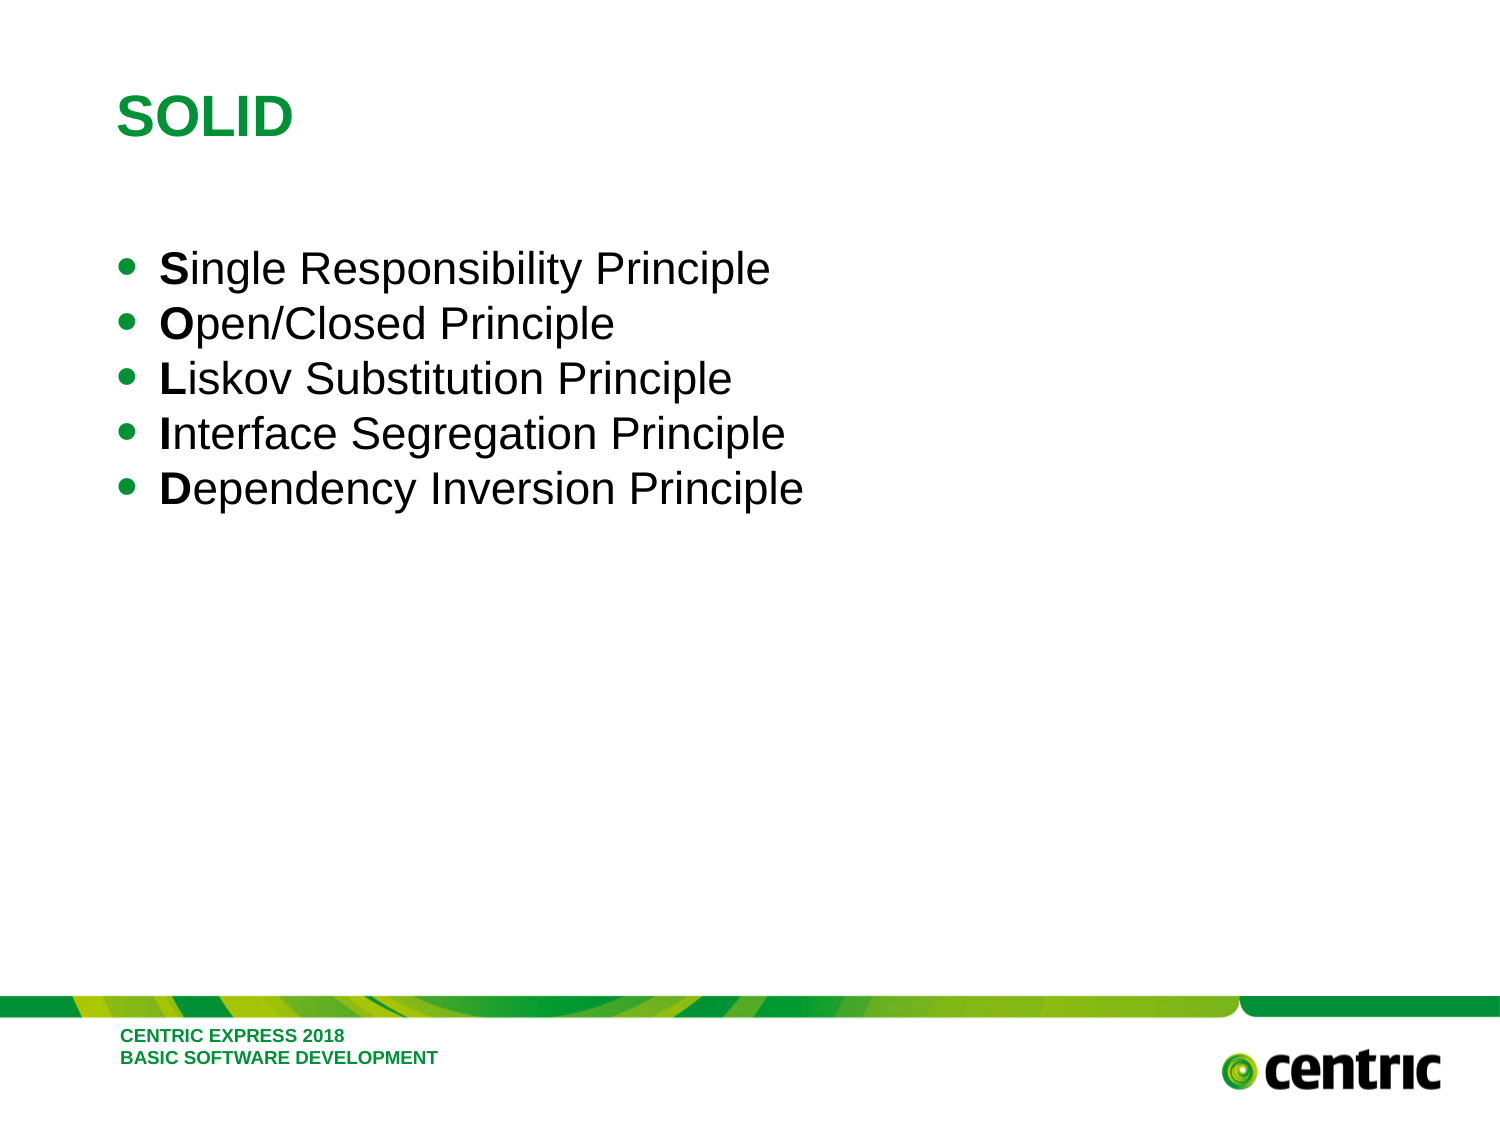

# SOLID
Single Responsibility Principle
Open/Closed Principle
Liskov Substitution Principle
Interface Segregation Principle
Dependency Inversion Principle
CENTRIC EXPRESS 2018                               BASIC SOFTWARE DEVELOPMENT
 PRESENTATION
February 26, 2018